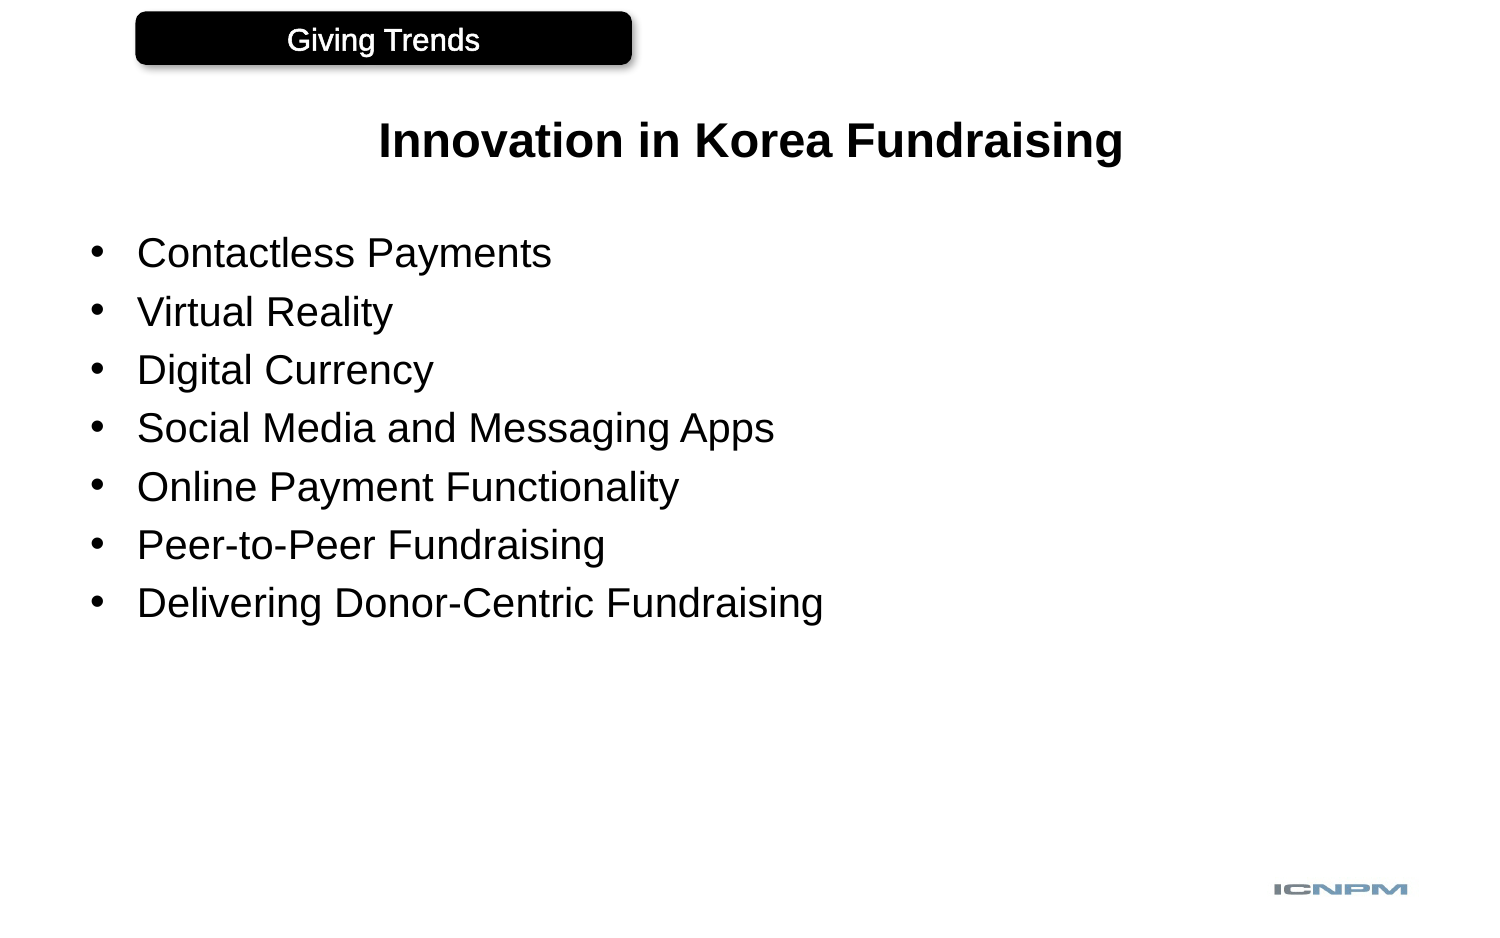

Giving Trends
# Innovation in Korea Fundraising
Contactless Payments
Virtual Reality
Digital Currency
Social Media and Messaging Apps
Online Payment Functionality
Peer-to-Peer Fundraising
Delivering Donor-Centric Fundraising